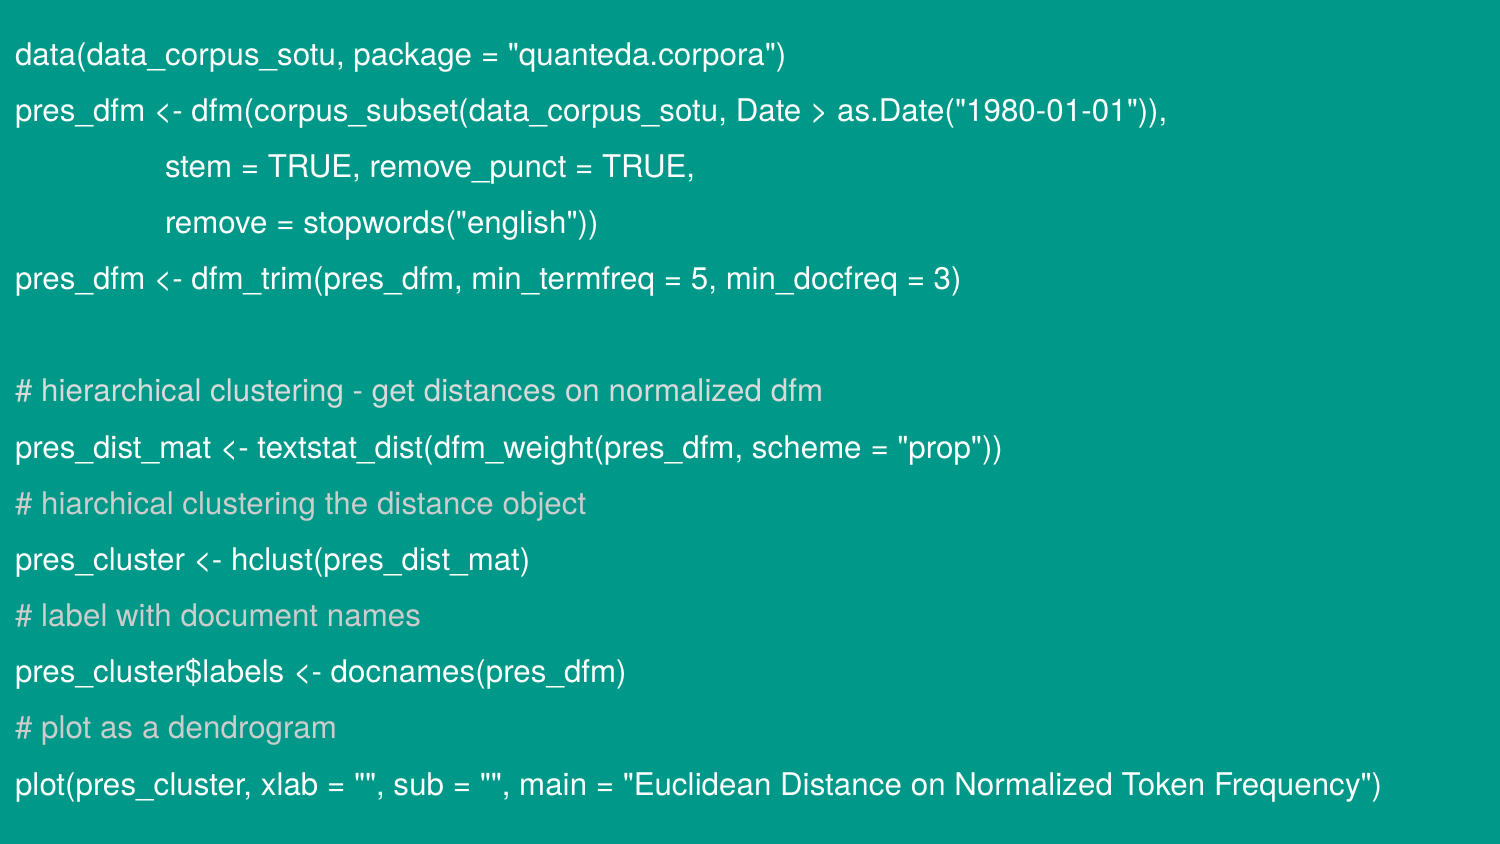

data(data_corpus_sotu, package = "quanteda.corpora")
pres_dfm <- dfm(corpus_subset(data_corpus_sotu, Date > as.Date("1980-01-01")),
           	stem = TRUE, remove_punct = TRUE,
           	remove = stopwords("english"))
pres_dfm <- dfm_trim(pres_dfm, min_termfreq = 5, min_docfreq = 3)

# hierarchical clustering - get distances on normalized dfm
pres_dist_mat <- textstat_dist(dfm_weight(pres_dfm, scheme = "prop"))
# hiarchical clustering the distance object
pres_cluster <- hclust(pres_dist_mat)
# label with document names
pres_cluster$labels <- docnames(pres_dfm)
# plot as a dendrogram
plot(pres_cluster, xlab = "", sub = "", main = "Euclidean Distance on Normalized Token Frequency")